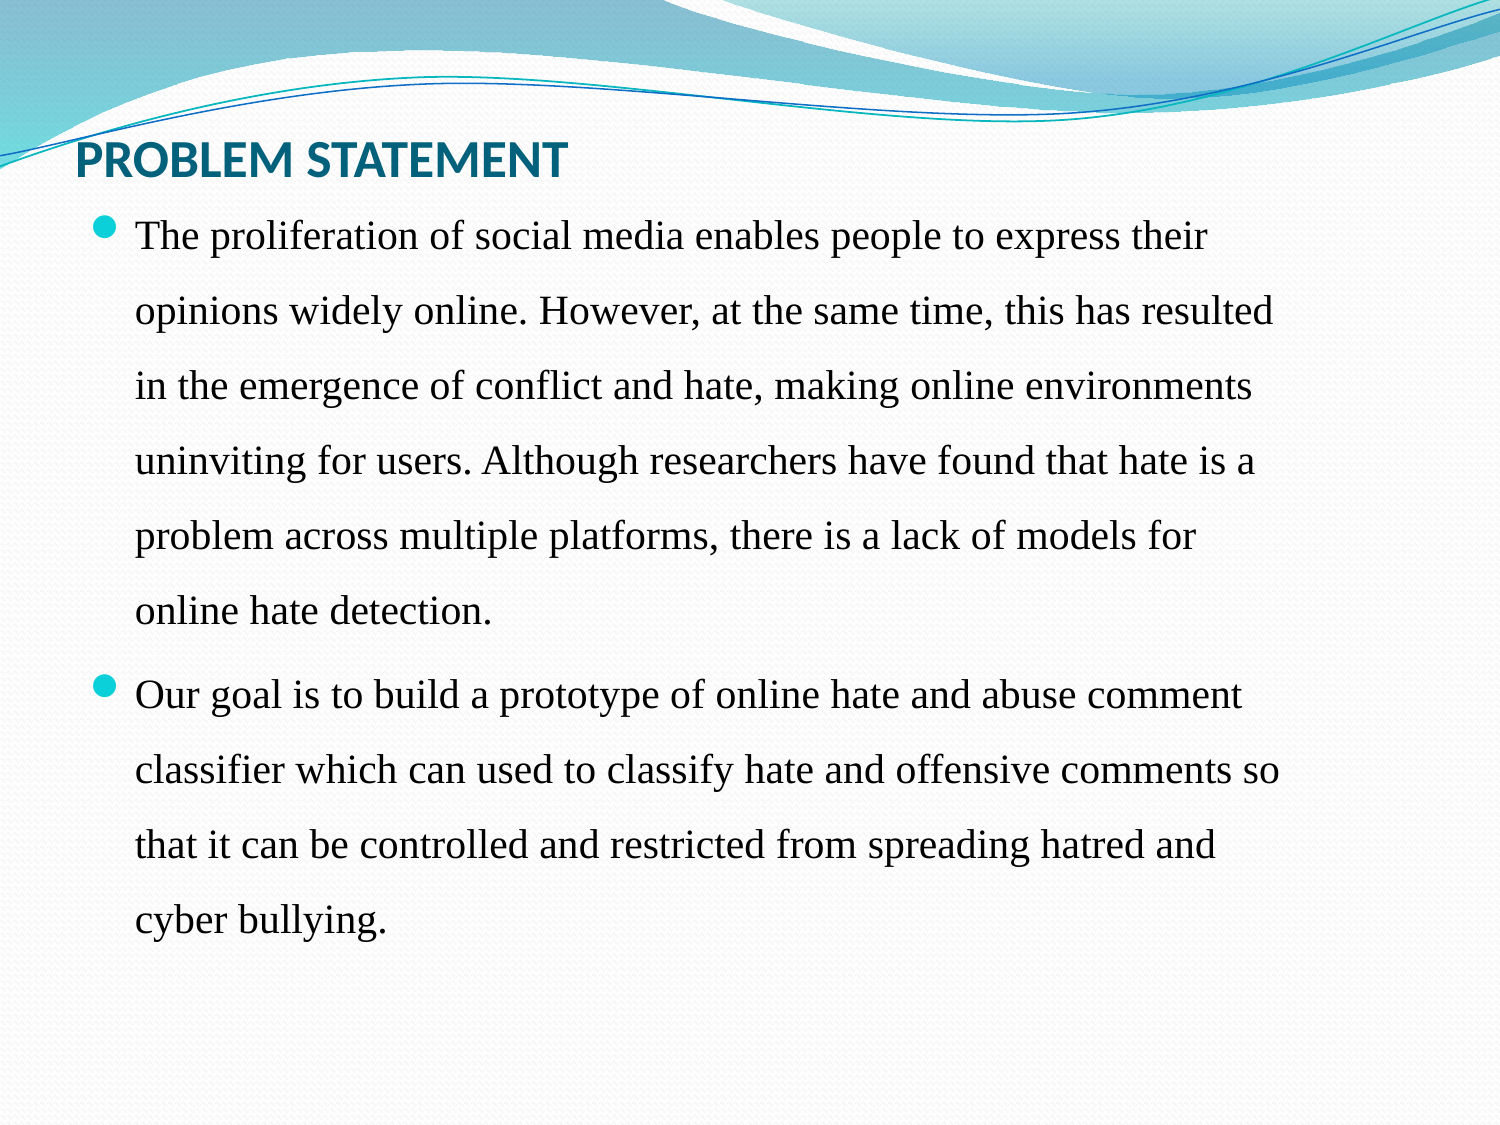

# PROBLEM STATEMENT
The proliferation of social media enables people to express their opinions widely online. However, at the same time, this has resulted in the emergence of conflict and hate, making online environments uninviting for users. Although researchers have found that hate is a problem across multiple platforms, there is a lack of models for online hate detection.
Our goal is to build a prototype of online hate and abuse comment classifier which can used to classify hate and offensive comments so that it can be controlled and restricted from spreading hatred and cyber bullying.